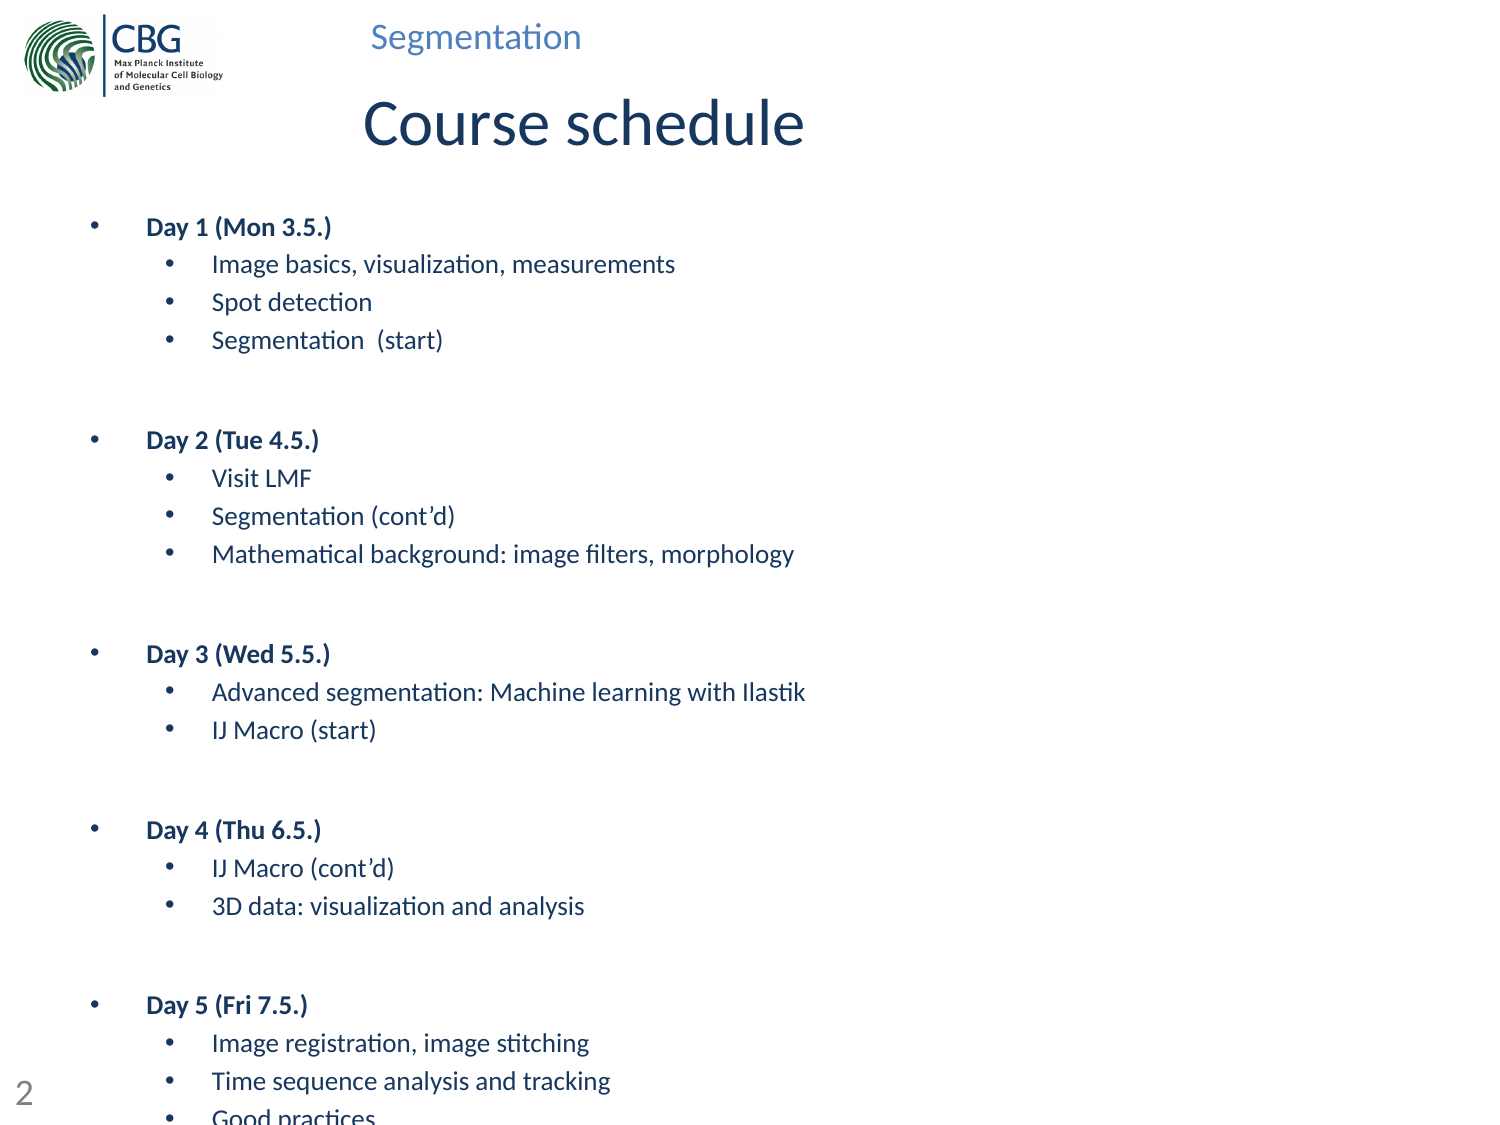

# Course schedule
Day 1 (Mon 3.5.)
Image basics, visualization, measurements
Spot detection
Segmentation  (start)

Day 2 (Tue 4.5.)
Visit LMF
Segmentation (cont’d)
Mathematical background: image filters, morphology

Day 3 (Wed 5.5.)
Advanced segmentation: Machine learning with Ilastik
IJ Macro (start)

Day 4 (Thu 6.5.)
IJ Macro (cont’d)
3D data: visualization and analysis

Day 5 (Fri 7.5.)
Image registration, image stitching
Time sequence analysis and tracking
Good practices